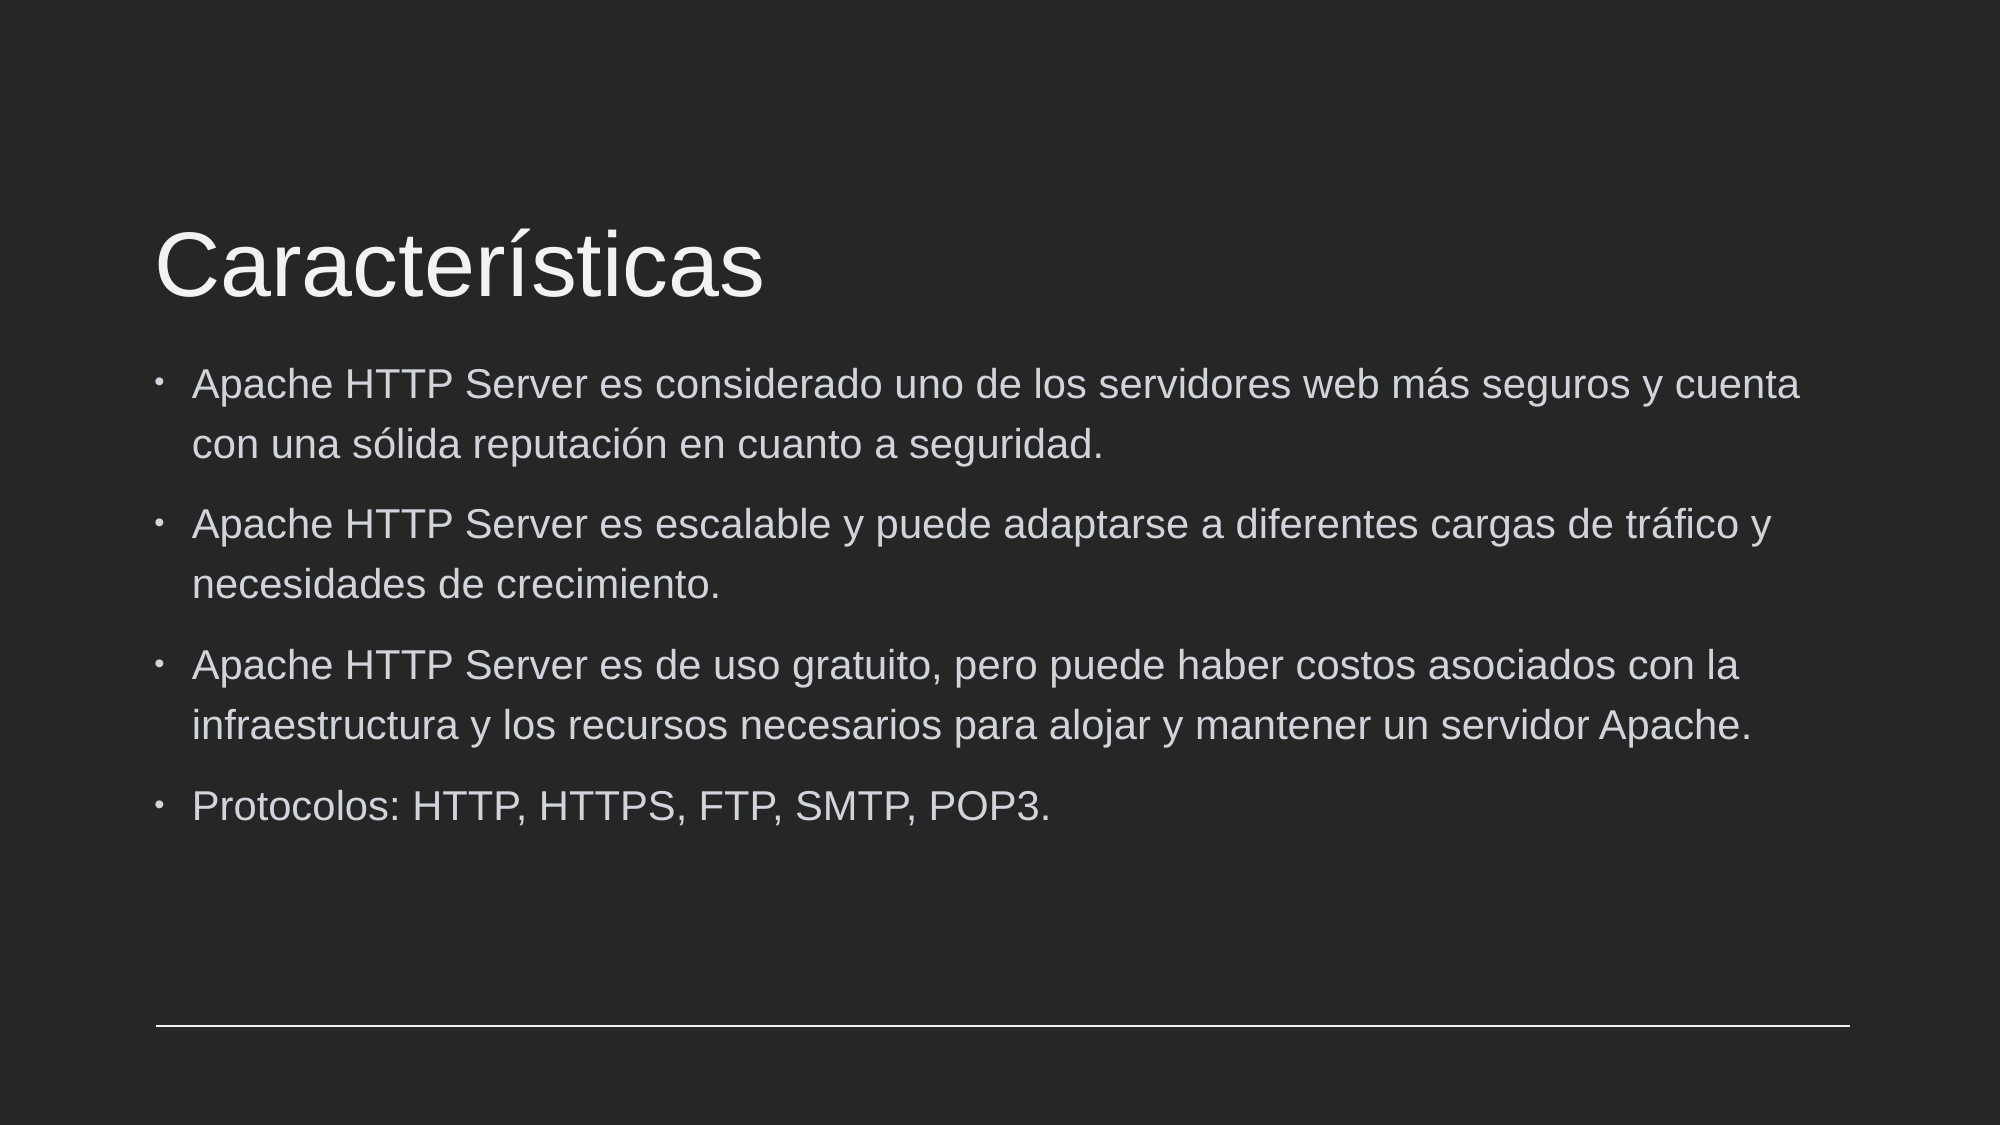

# Características
Apache HTTP Server es considerado uno de los servidores web más seguros y cuenta con una sólida reputación en cuanto a seguridad.
Apache HTTP Server es escalable y puede adaptarse a diferentes cargas de tráfico y necesidades de crecimiento.
Apache HTTP Server es de uso gratuito, pero puede haber costos asociados con la infraestructura y los recursos necesarios para alojar y mantener un servidor Apache.
Protocolos: HTTP, HTTPS, FTP, SMTP, POP3.